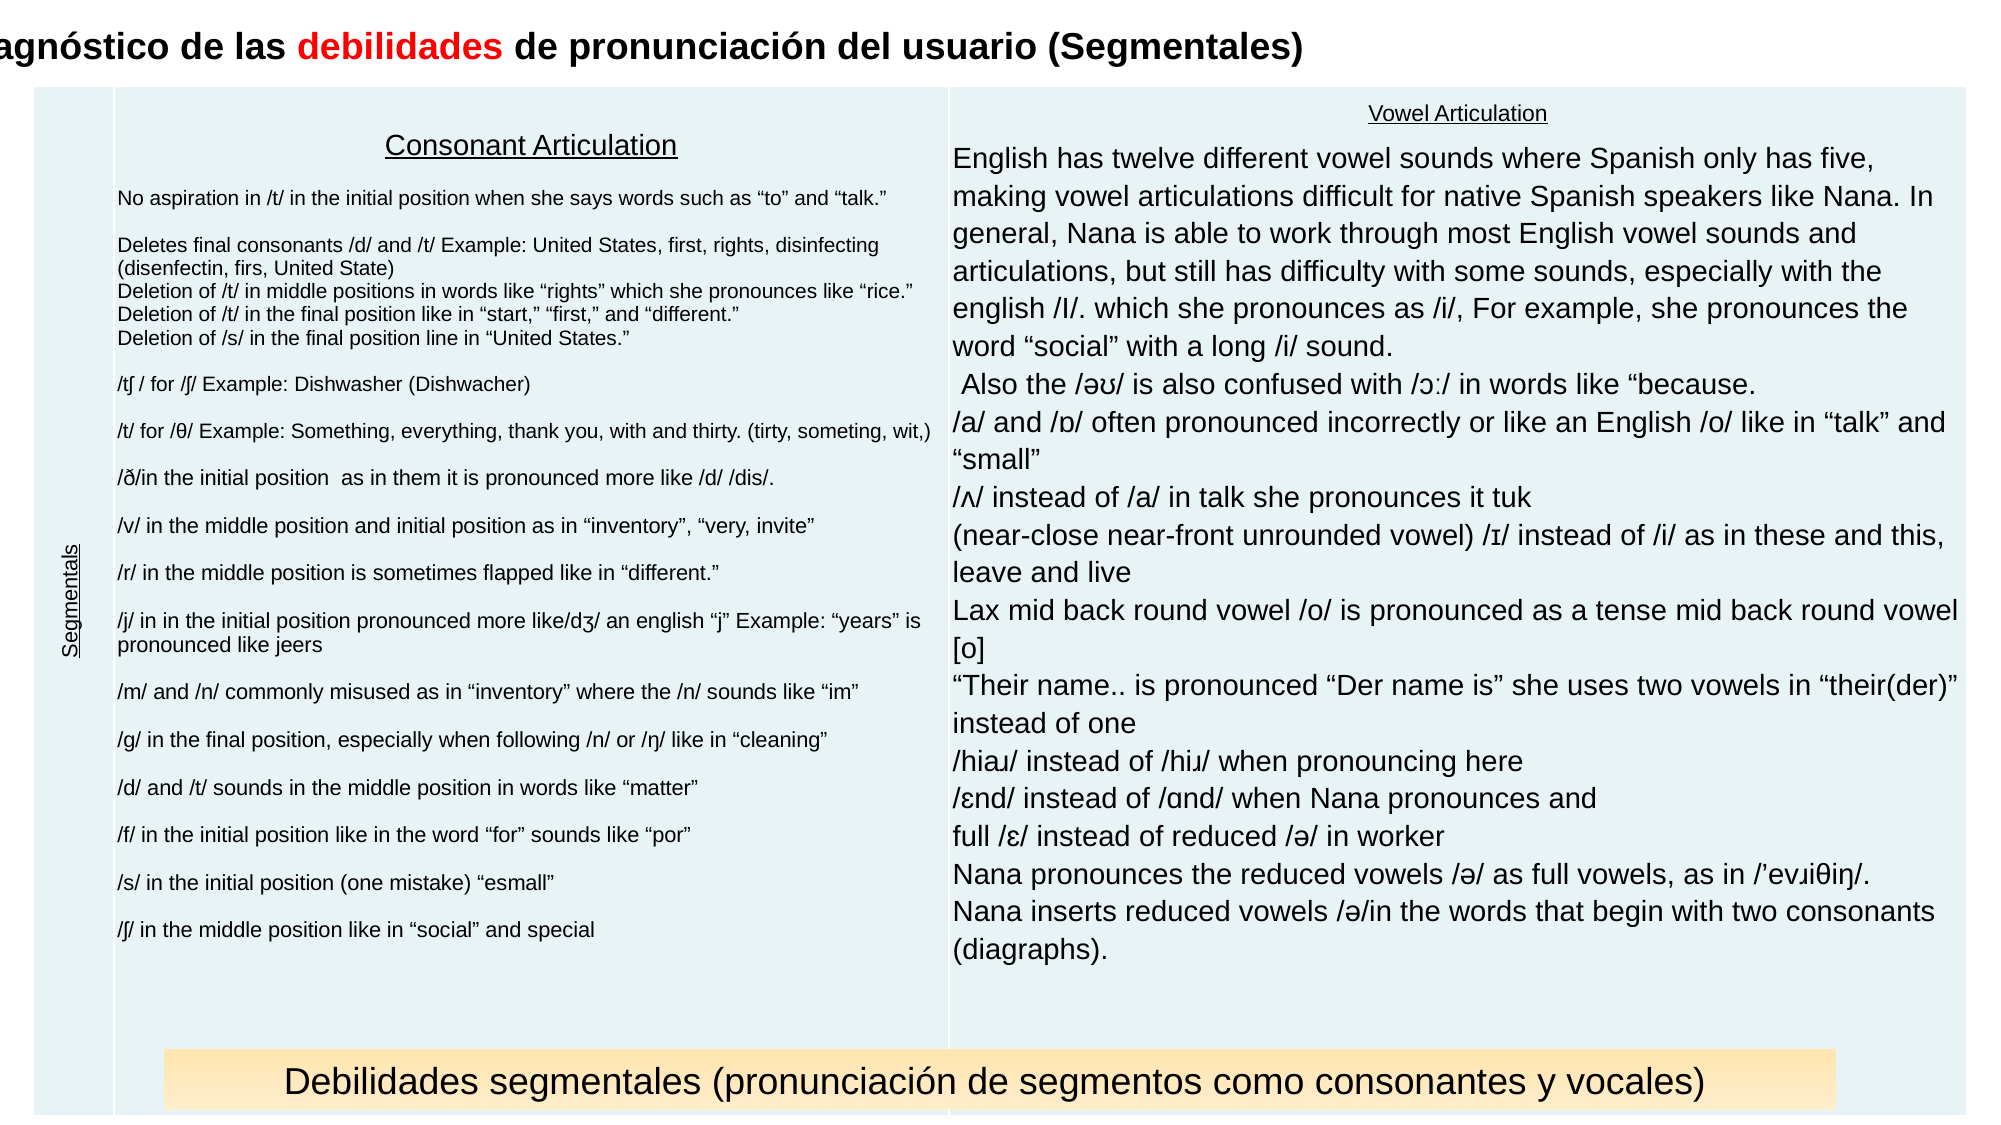

Diagnóstico de las debilidades de pronunciación del usuario (Segmentales)
| Segmentals | Consonant Articulation No aspiration in /t/ in the initial position when she says words such as “to” and “talk.” Deletes final consonants /d/ and /t/ Example: United States, first, rights, disinfecting (disenfectin, firs, United State) Deletion of /t/ in middle positions in words like “rights” which she pronounces like “rice.” Deletion of /t/ in the final position like in “start,” “first,” and “different.” Deletion of /s/ in the final position line in “United States.” /tʃ / for /ʃ/ Example: Dishwasher (Dishwacher) /t/ for /θ/ Example: Something, everything, thank you, with and thirty. (tirty, someting, wit,) /ð/in the initial position as in them it is pronounced more like /d/ /dis/. /v/ in the middle position and initial position as in “inventory”, “very, invite” /r/ in the middle position is sometimes flapped like in “different.” /j/ in in the initial position pronounced more like/dʒ/ an english “j” Example: “years” is pronounced like jeers /m/ and /n/ commonly misused as in “inventory” where the /n/ sounds like “im” /g/ in the final position, especially when following /n/ or /ŋ/ like in “cleaning” /d/ and /t/ sounds in the middle position in words like “matter” /f/ in the initial position like in the word “for” sounds like “por” /s/ in the initial position (one mistake) “esmall” /ʃ/ in the middle position like in “social” and special | Vowel Articulation   English has twelve different vowel sounds where Spanish only has five, making vowel articulations difficult for native Spanish speakers like Nana. In general, Nana is able to work through most English vowel sounds and articulations, but still has difficulty with some sounds, especially with the english /I/. which she pronounces as /i/, For example, she pronounces the word “social” with a long /i/ sound. Also the /əʊ/ is also confused with /ɔː/ in words like “because. /a/ and /ɒ/ often pronounced incorrectly or like an English /o/ like in “talk” and “small” /ʌ/ instead of /a/ in talk she pronounces it tuk (near-close near-front unrounded vowel) /ɪ/ instead of /i/ as in these and this, leave and live Lax mid back round vowel /o/ is pronounced as a tense mid back round vowel [o] “Their name.. is pronounced “Der name is” she uses two vowels in “their(der)” instead of one /hiaɹ/ instead of /hiɹ/ when pronouncing here /ɛnd/ instead of /ɑnd/ when Nana pronounces and full /ɛ/ instead of reduced /ə/ in worker Nana pronounces the reduced vowels /ə/ as full vowels, as in /’evɹiθiŋ/. Nana inserts reduced vowels /ə/in the words that begin with two consonants (diagraphs). |
| --- | --- | --- |
Debilidades segmentales (pronunciación de segmentos como consonantes y vocales)